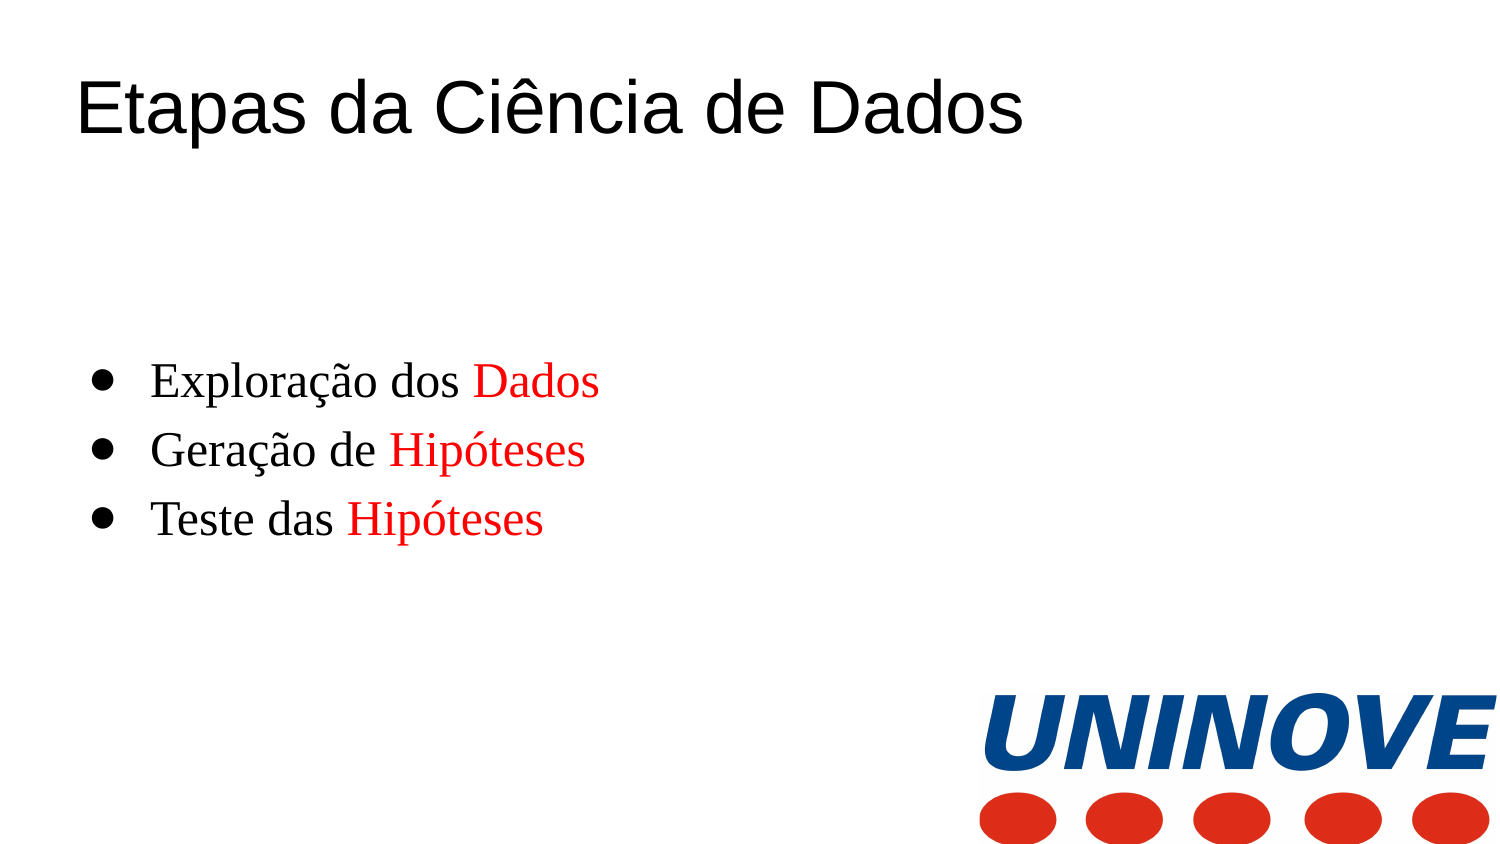

# Etapas da Ciência de Dados
Exploração dos Dados
Geração de Hipóteses
Teste das Hipóteses